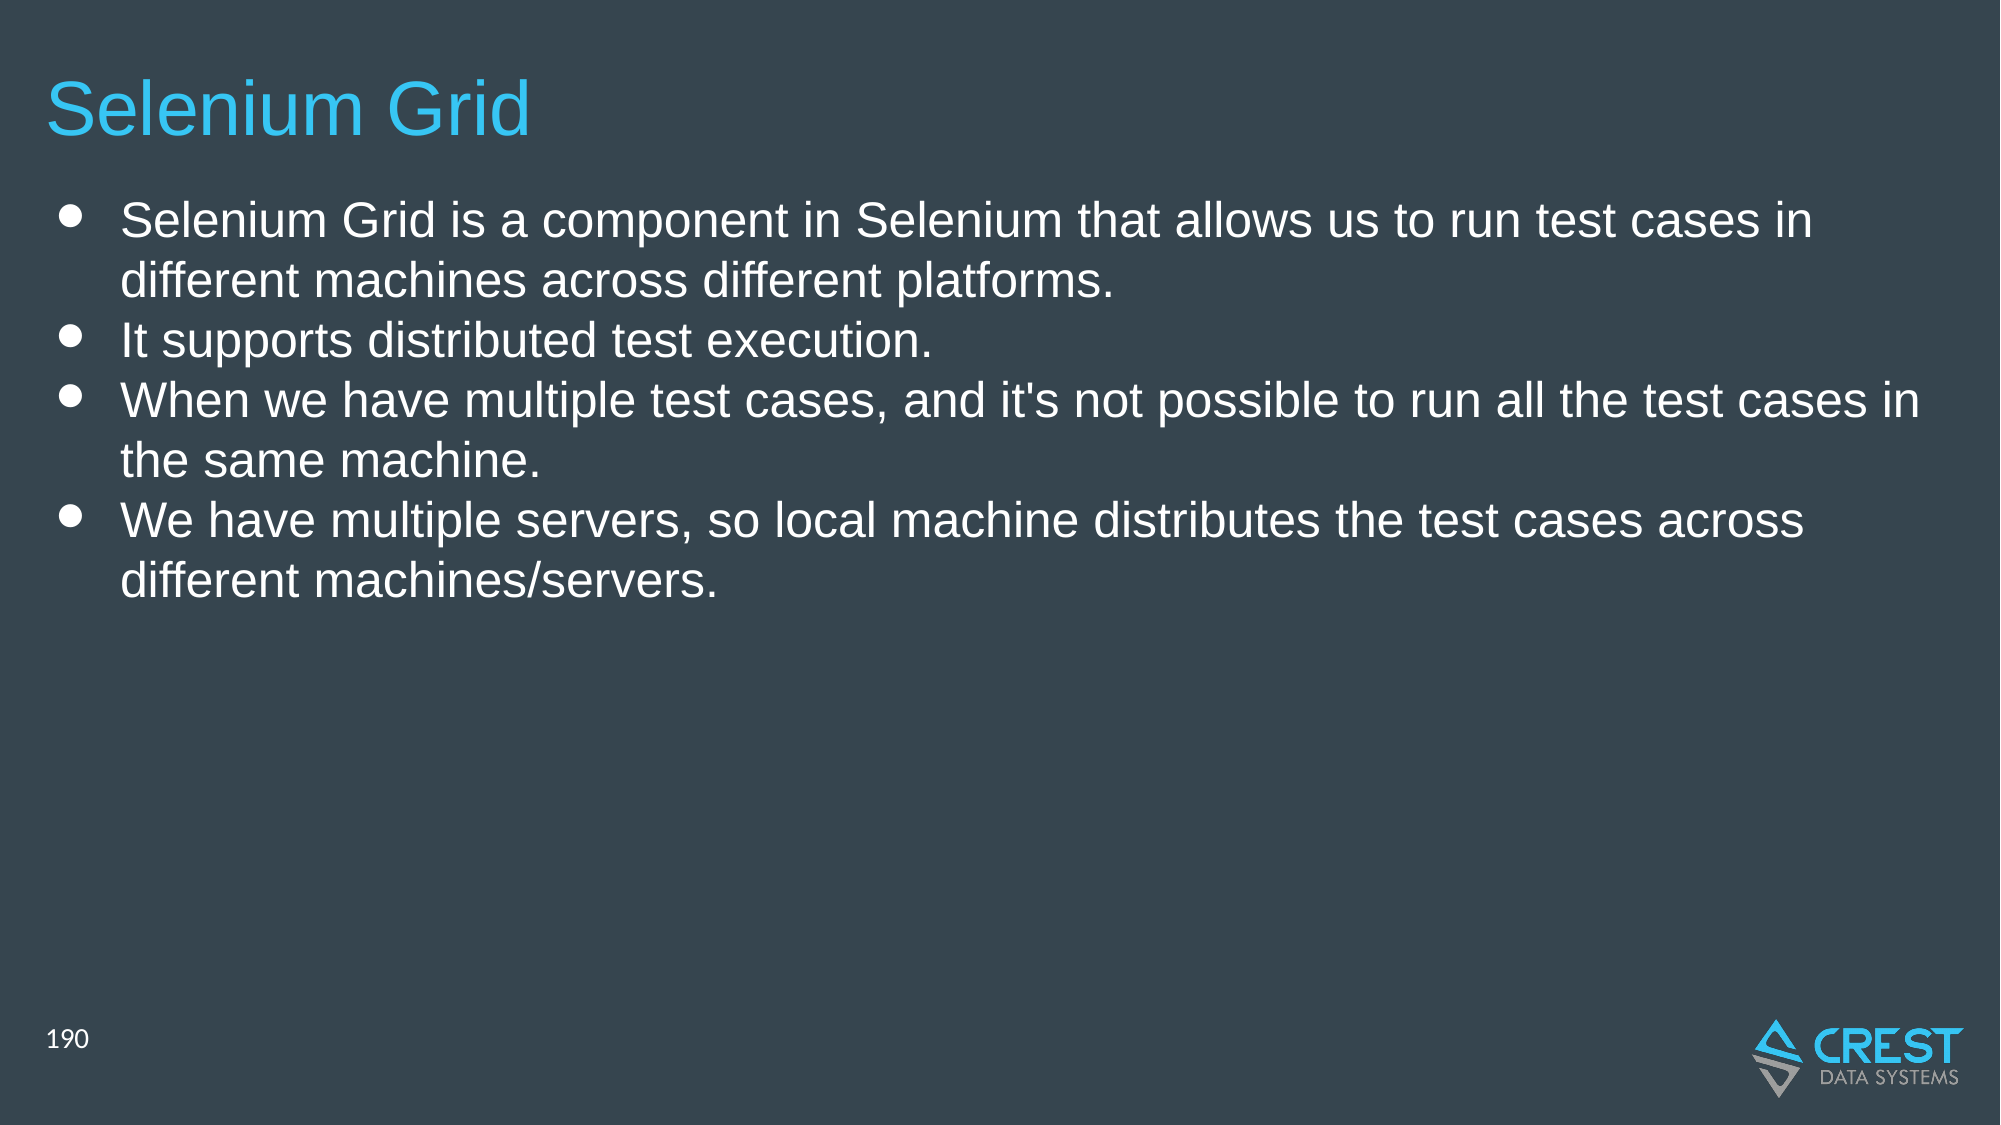

# Selenium Grid
Selenium Grid is a component in Selenium that allows us to run test cases in different machines across different platforms.
It supports distributed test execution.
When we have multiple test cases, and it's not possible to run all the test cases in the same machine.
We have multiple servers, so local machine distributes the test cases across different machines/servers.
190